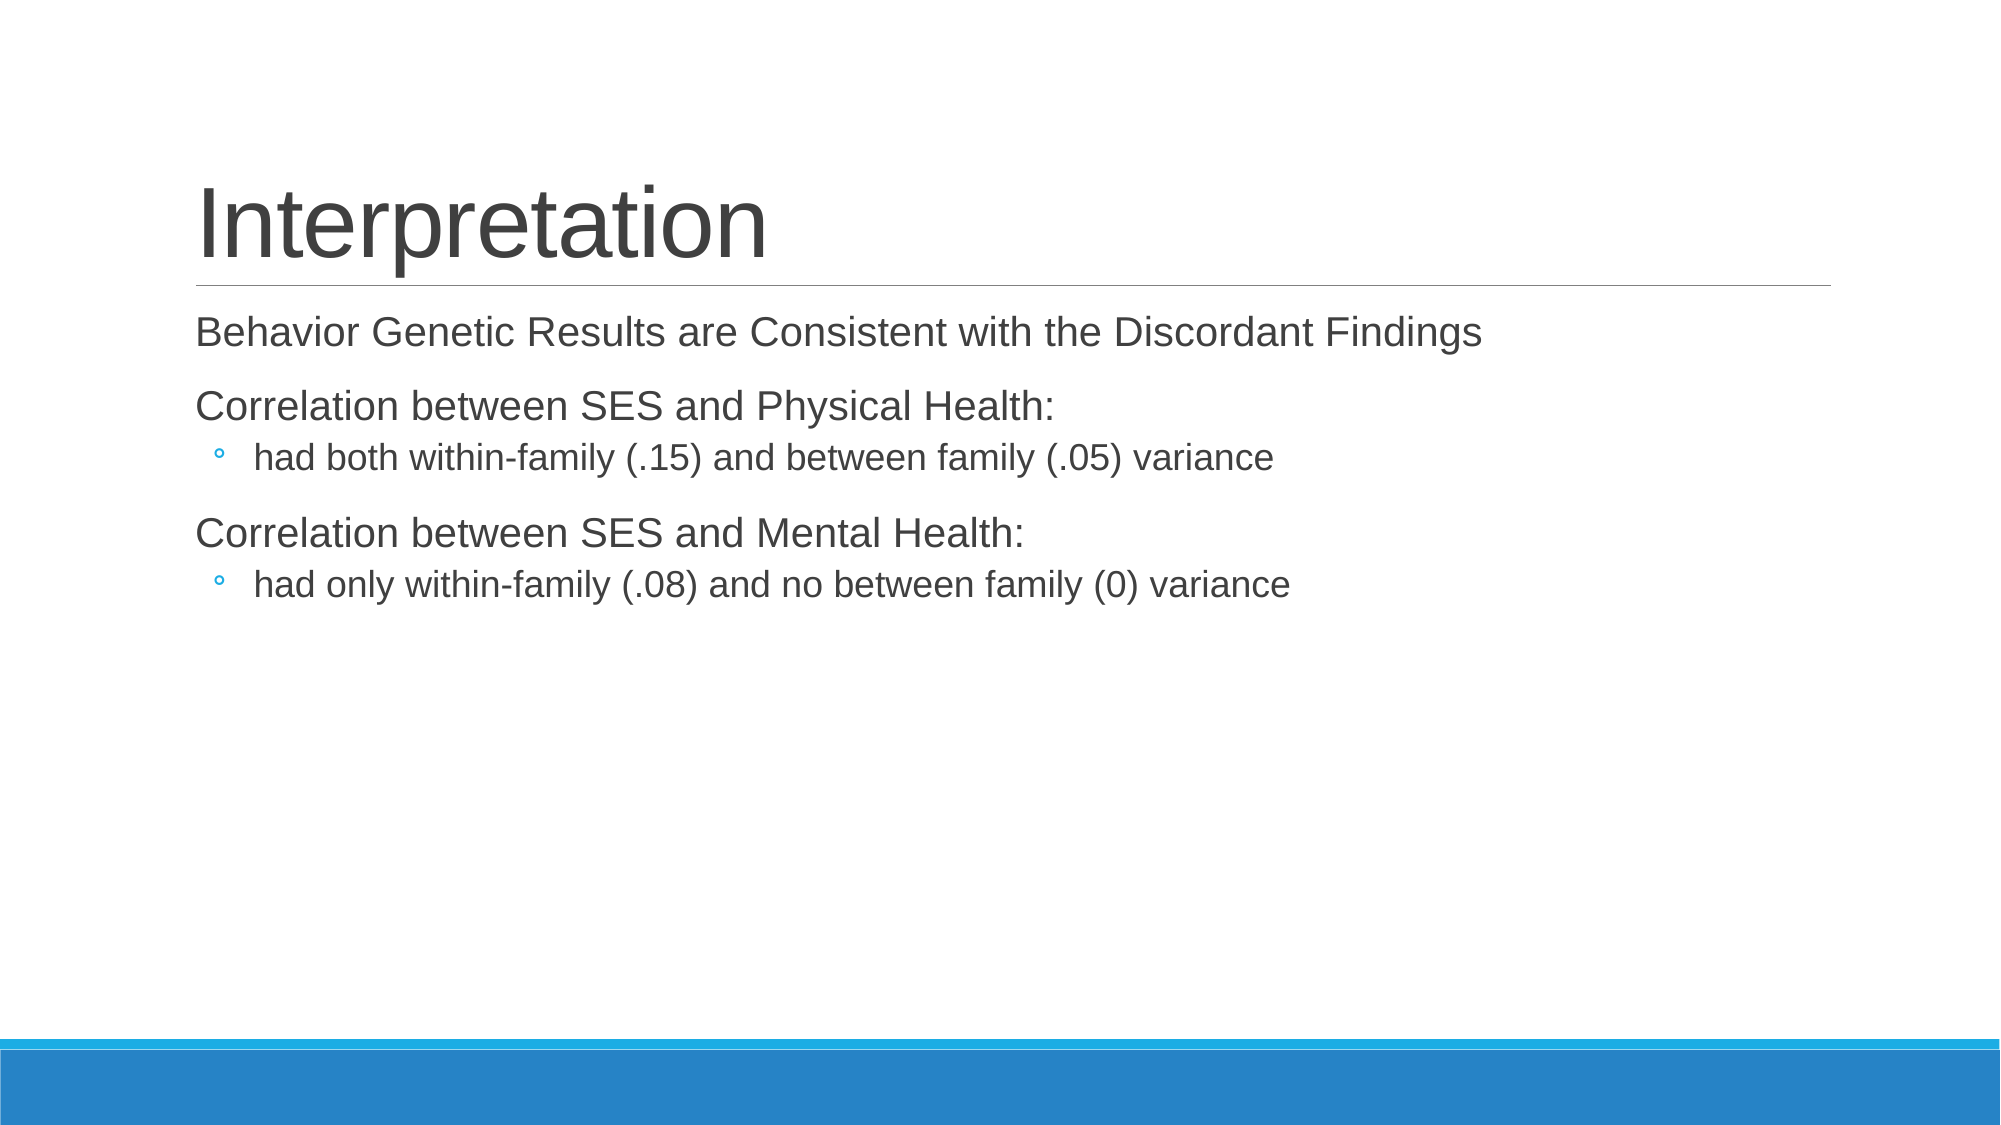

# Interpretation
Behavior Genetic Results are Consistent with the Discordant Findings
Correlation between SES and Physical Health:
 had both within-family (.15) and between family (.05) variance
Correlation between SES and Mental Health:
 had only within-family (.08) and no between family (0) variance